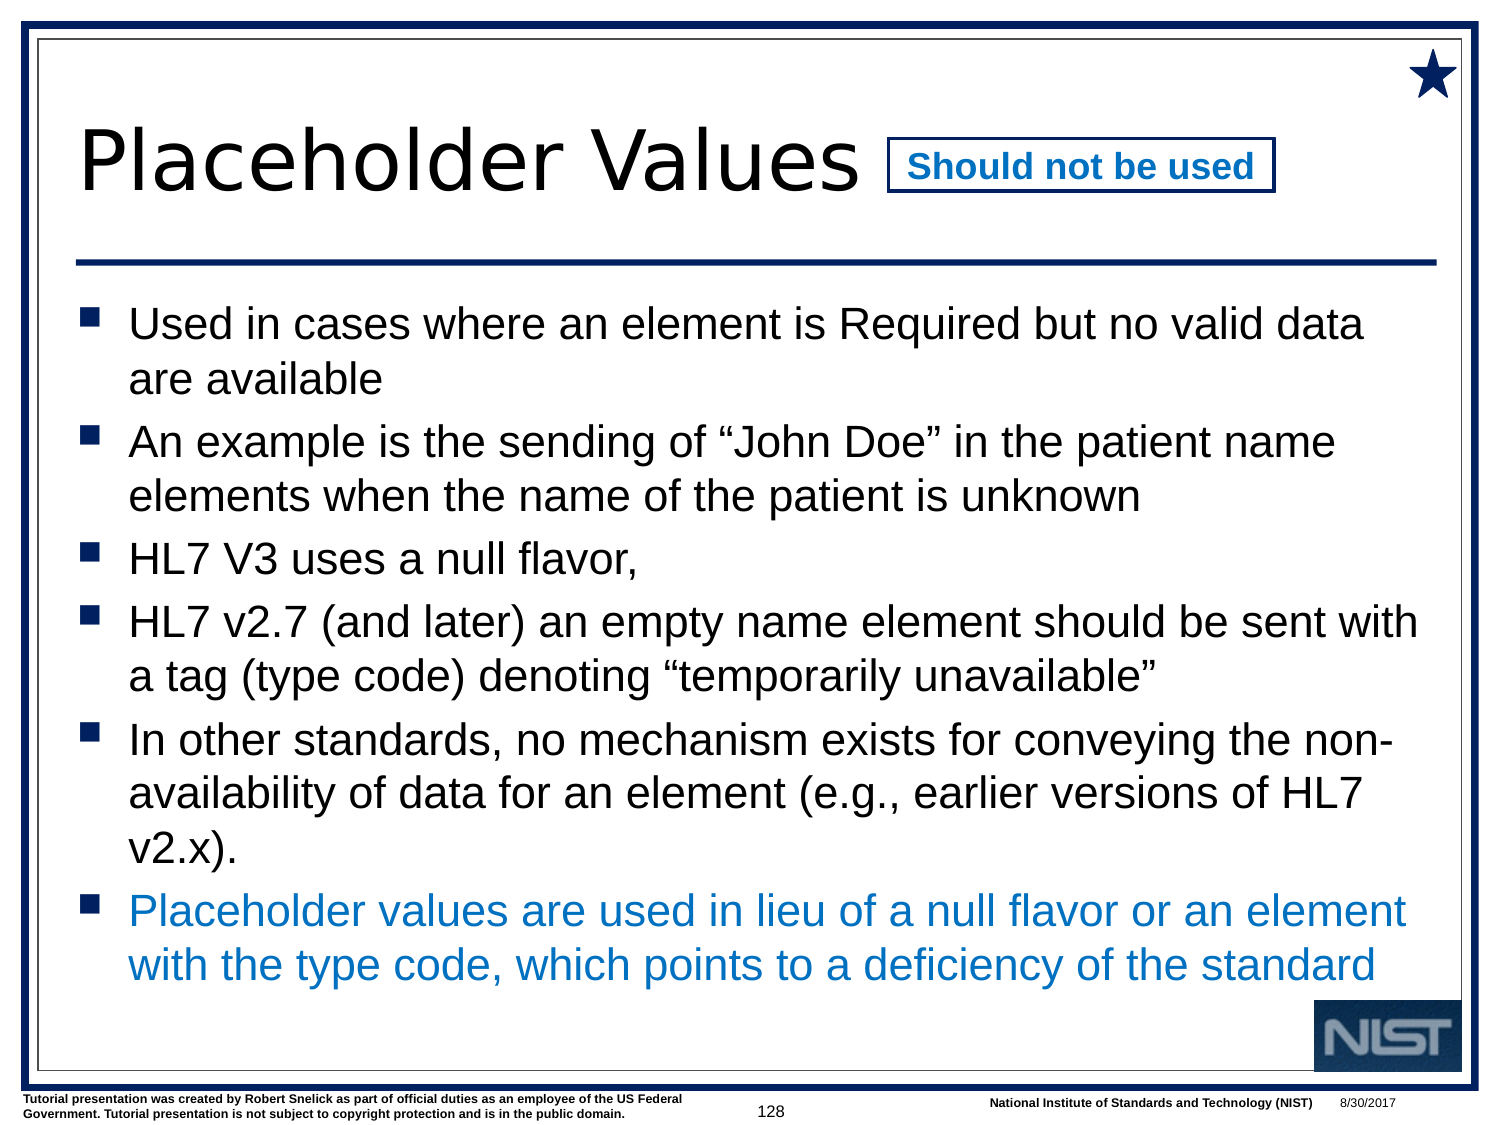

# Placeholder Values
Should not be used
Used in cases where an element is Required but no valid data are available
An example is the sending of “John Doe” in the patient name elements when the name of the patient is unknown
HL7 V3 uses a null flavor,
HL7 v2.7 (and later) an empty name element should be sent with a tag (type code) denoting “temporarily unavailable”
In other standards, no mechanism exists for conveying the non-availability of data for an element (e.g., earlier versions of HL7 v2.x).
Placeholder values are used in lieu of a null flavor or an element with the type code, which points to a deficiency of the standard
128
8/30/2017